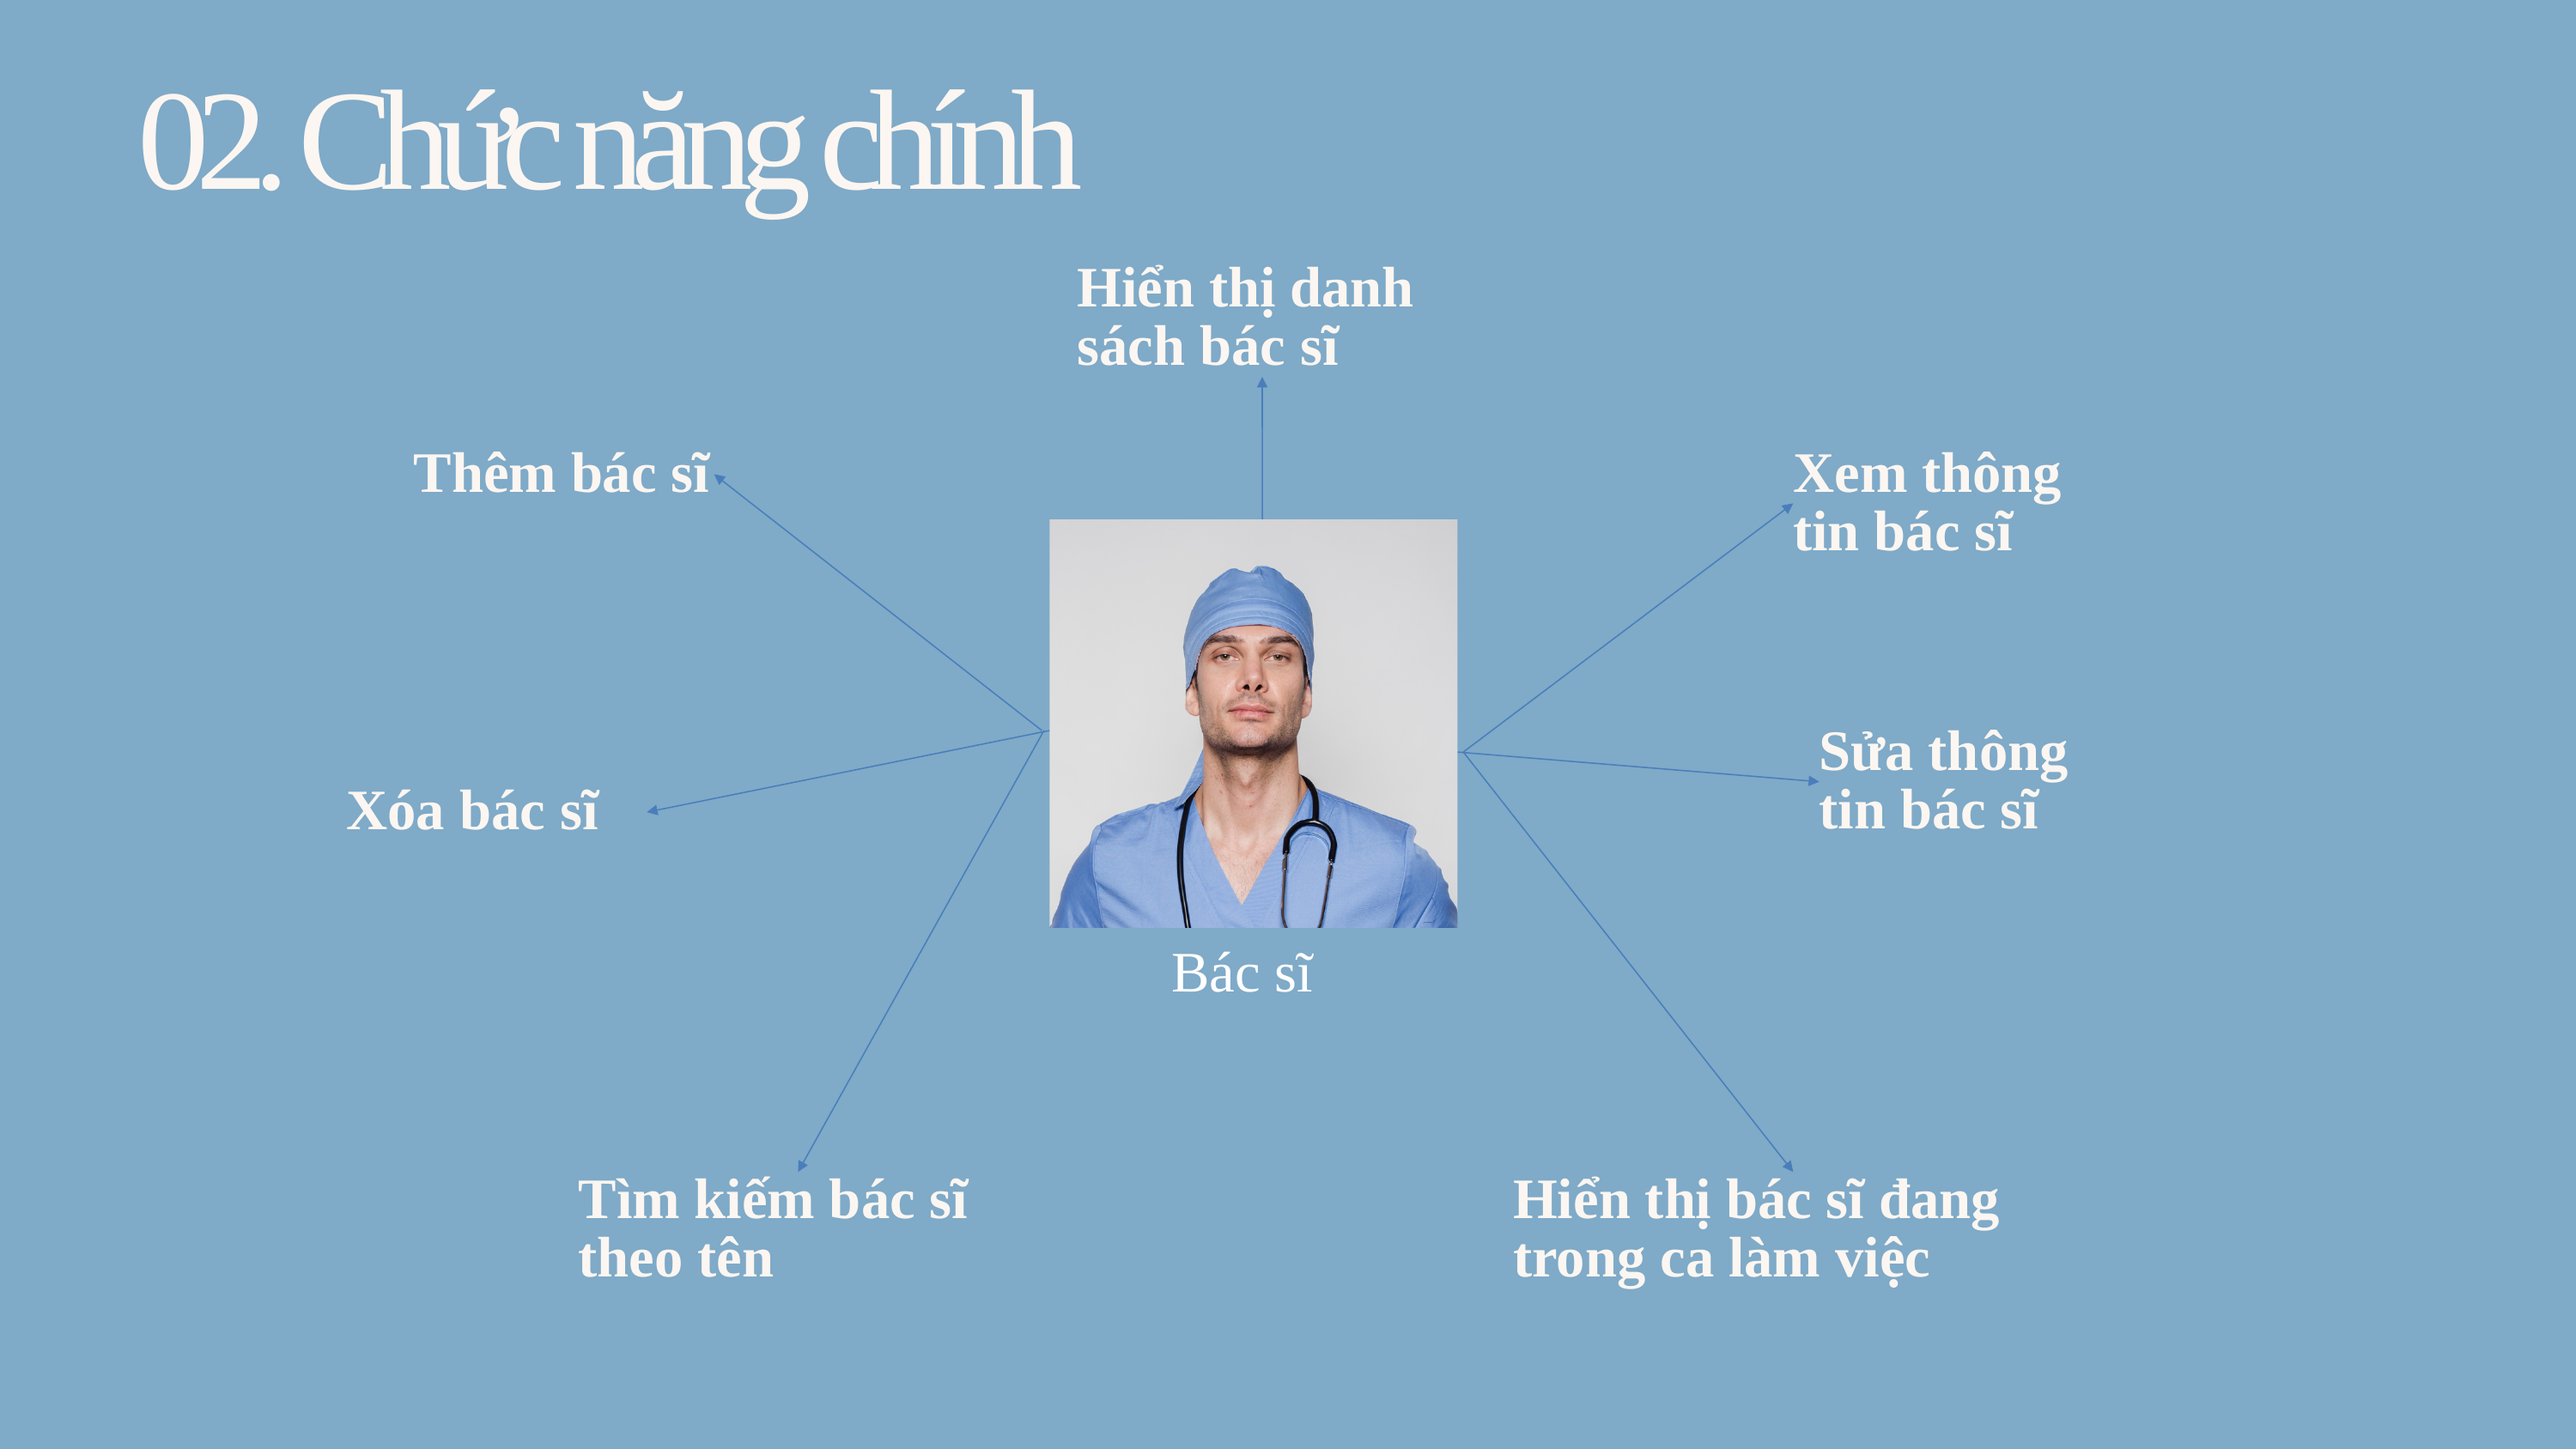

02. Chức năng chính
Hiển thị danh sách bác sĩ
Thêm bác sĩ
Xem thông tin bác sĩ

Sửa thông tin bác sĩ
Xóa bác sĩ
Bác sĩ
Tìm kiếm bác sĩ theo tên
Hiển thị bác sĩ đang trong ca làm việc